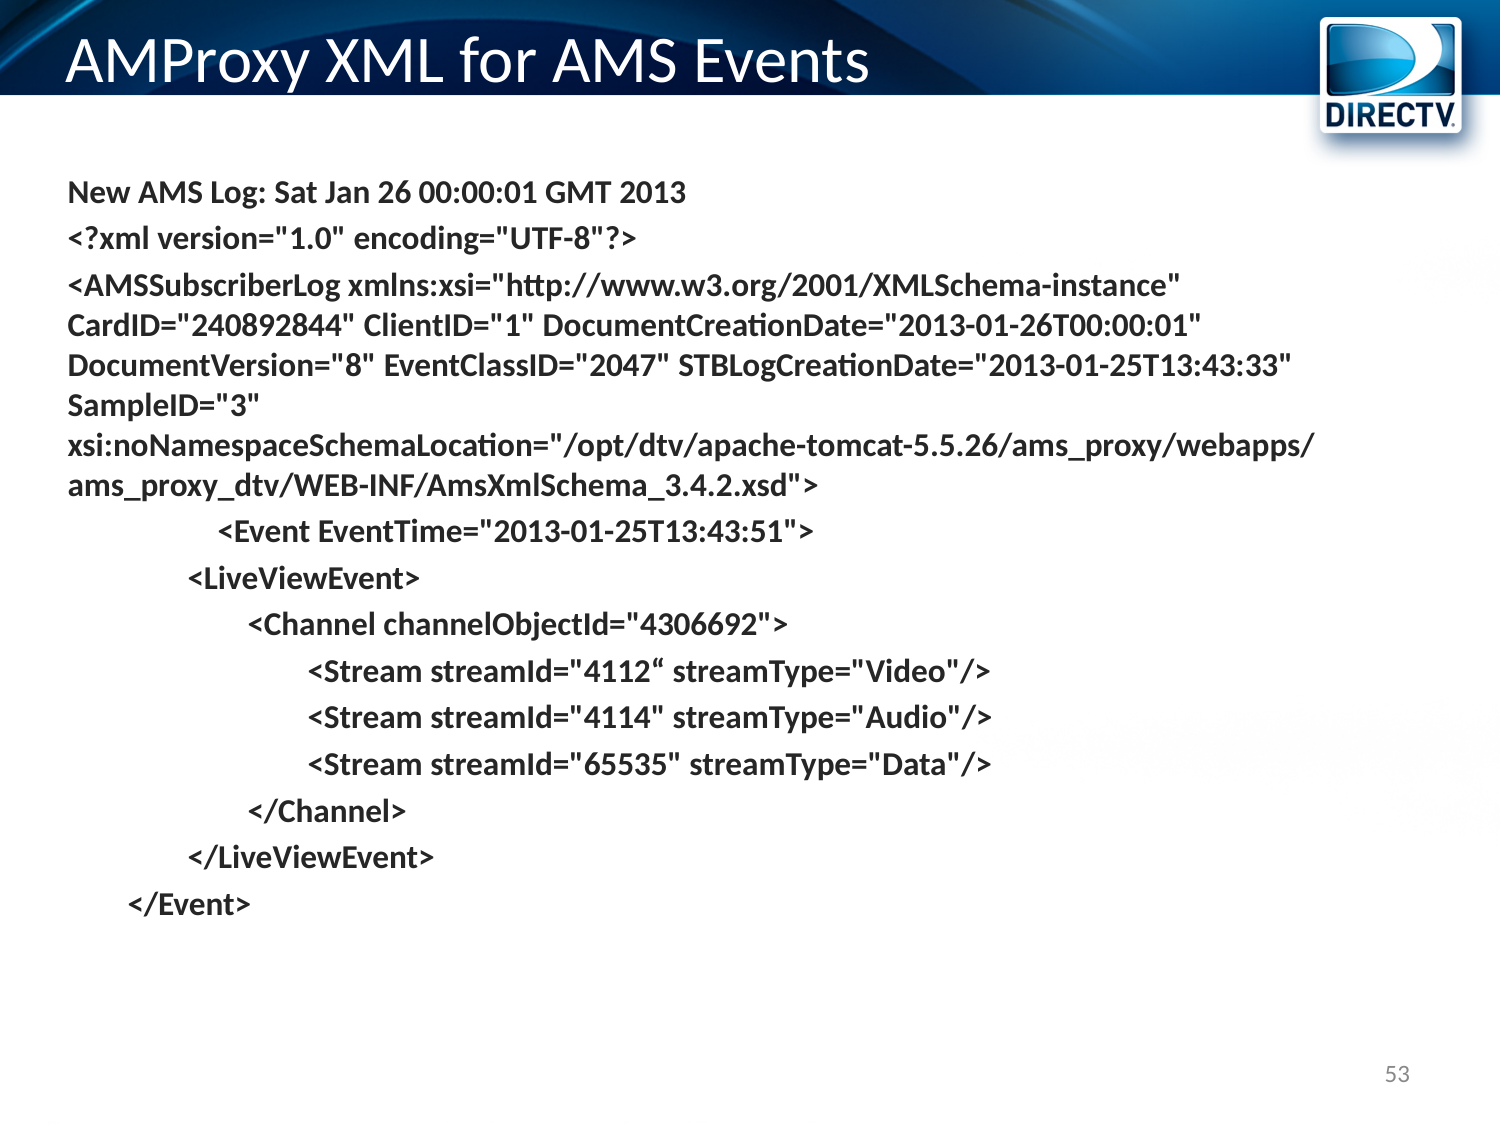

# AMProxy XML for AMS Events
New AMS Log: Sat Jan 26 00:00:01 GMT 2013
<?xml version="1.0" encoding="UTF-8"?>
<AMSSubscriberLog xmlns:xsi="http://www.w3.org/2001/XMLSchema-instance" CardID="240892844" ClientID="1" DocumentCreationDate="2013-01-26T00:00:01" DocumentVersion="8" EventClassID="2047" STBLogCreationDate="2013-01-25T13:43:33" SampleID="3" xsi:noNamespaceSchemaLocation="/opt/dtv/apache-tomcat-5.5.26/ams_proxy/webapps/ams_proxy_dtv/WEB-INF/AmsXmlSchema_3.4.2.xsd">
	<Event EventTime="2013-01-25T13:43:51">
                <LiveViewEvent>
                        <Channel channelObjectId="4306692">
                                <Stream streamId="4112“ streamType="Video"/>
                                <Stream streamId="4114" streamType="Audio"/>
                                <Stream streamId="65535" streamType="Data"/>
                        </Channel>
                </LiveViewEvent>
        </Event>

53